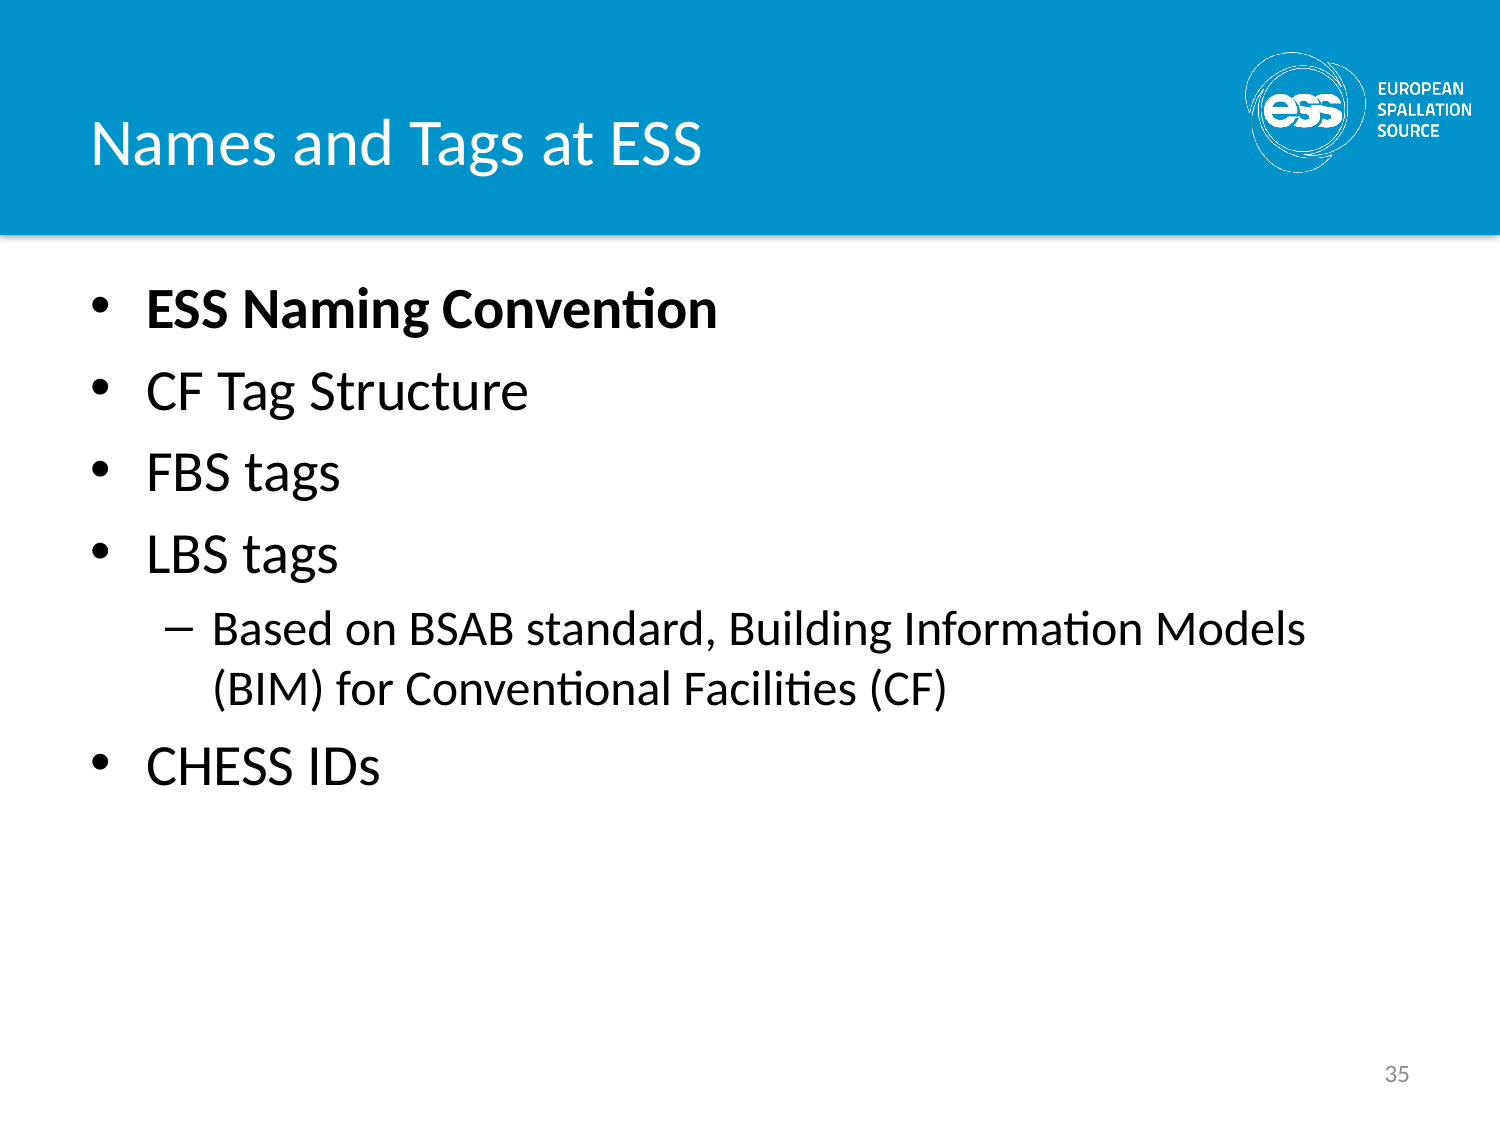

# Names and Tags at ESS
ESS Naming Convention
CF Tag Structure
FBS tags
LBS tags
Based on BSAB standard, Building Information Models (BIM) for Conventional Facilities (CF)
CHESS IDs
35